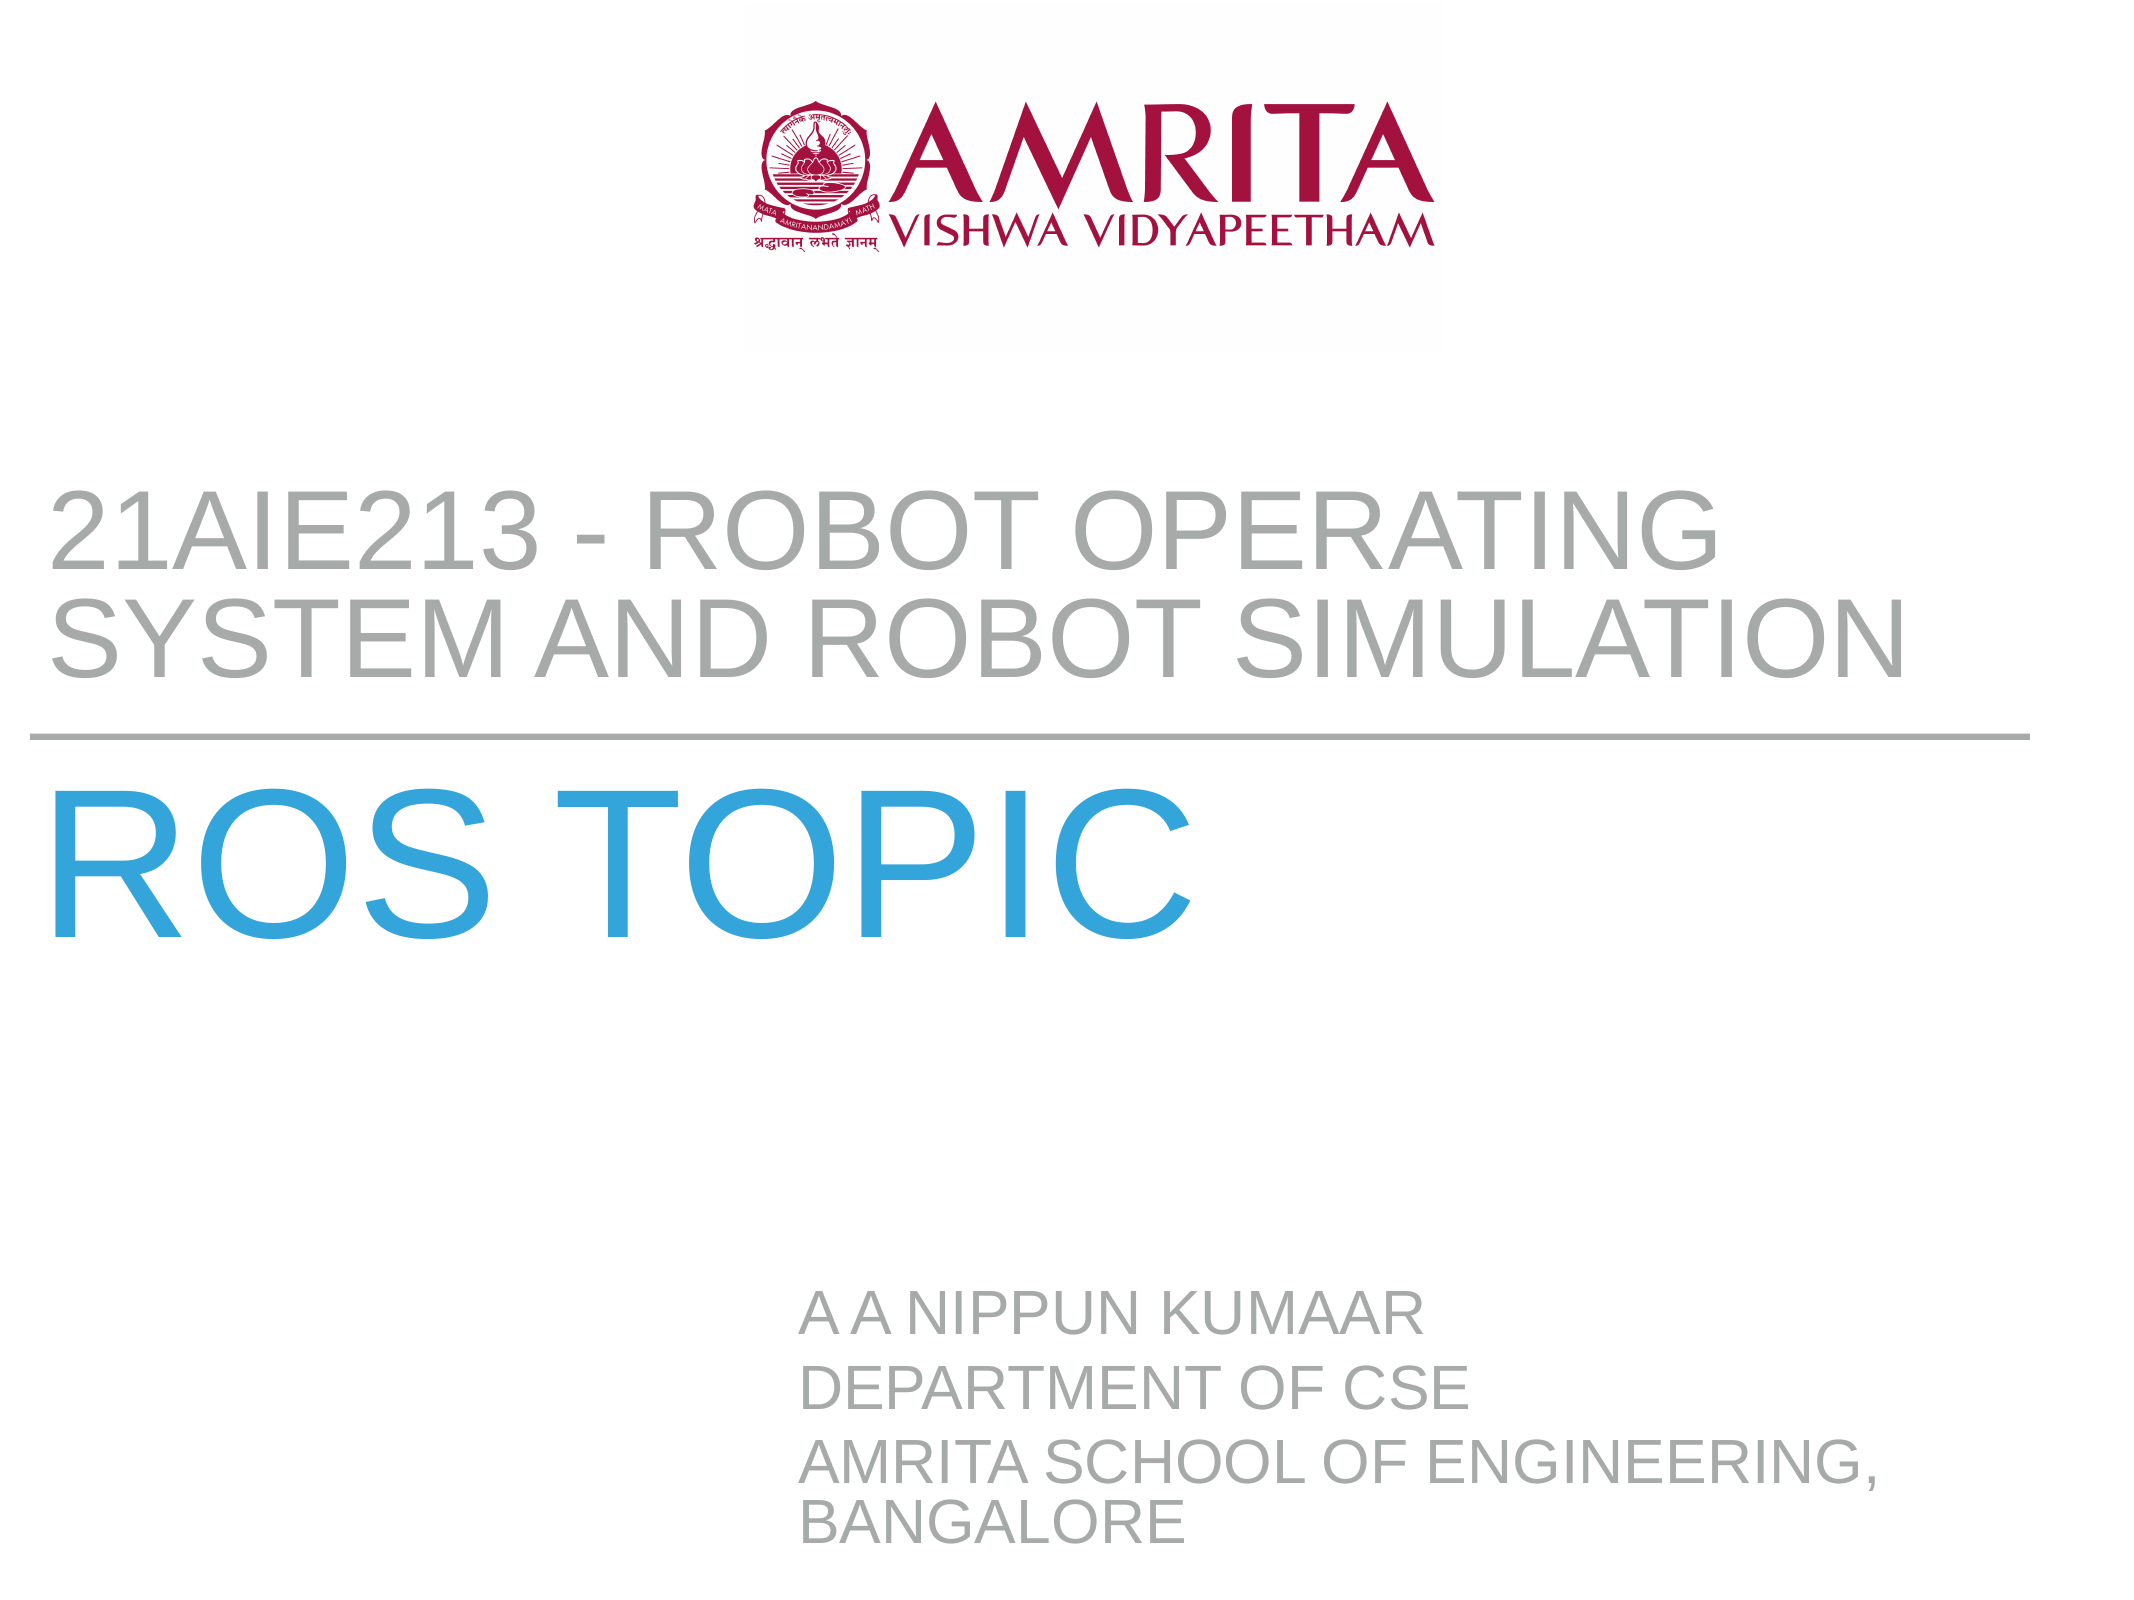

21AIE213 - Robot Operating System and Robot Simulation
# ROS Topic